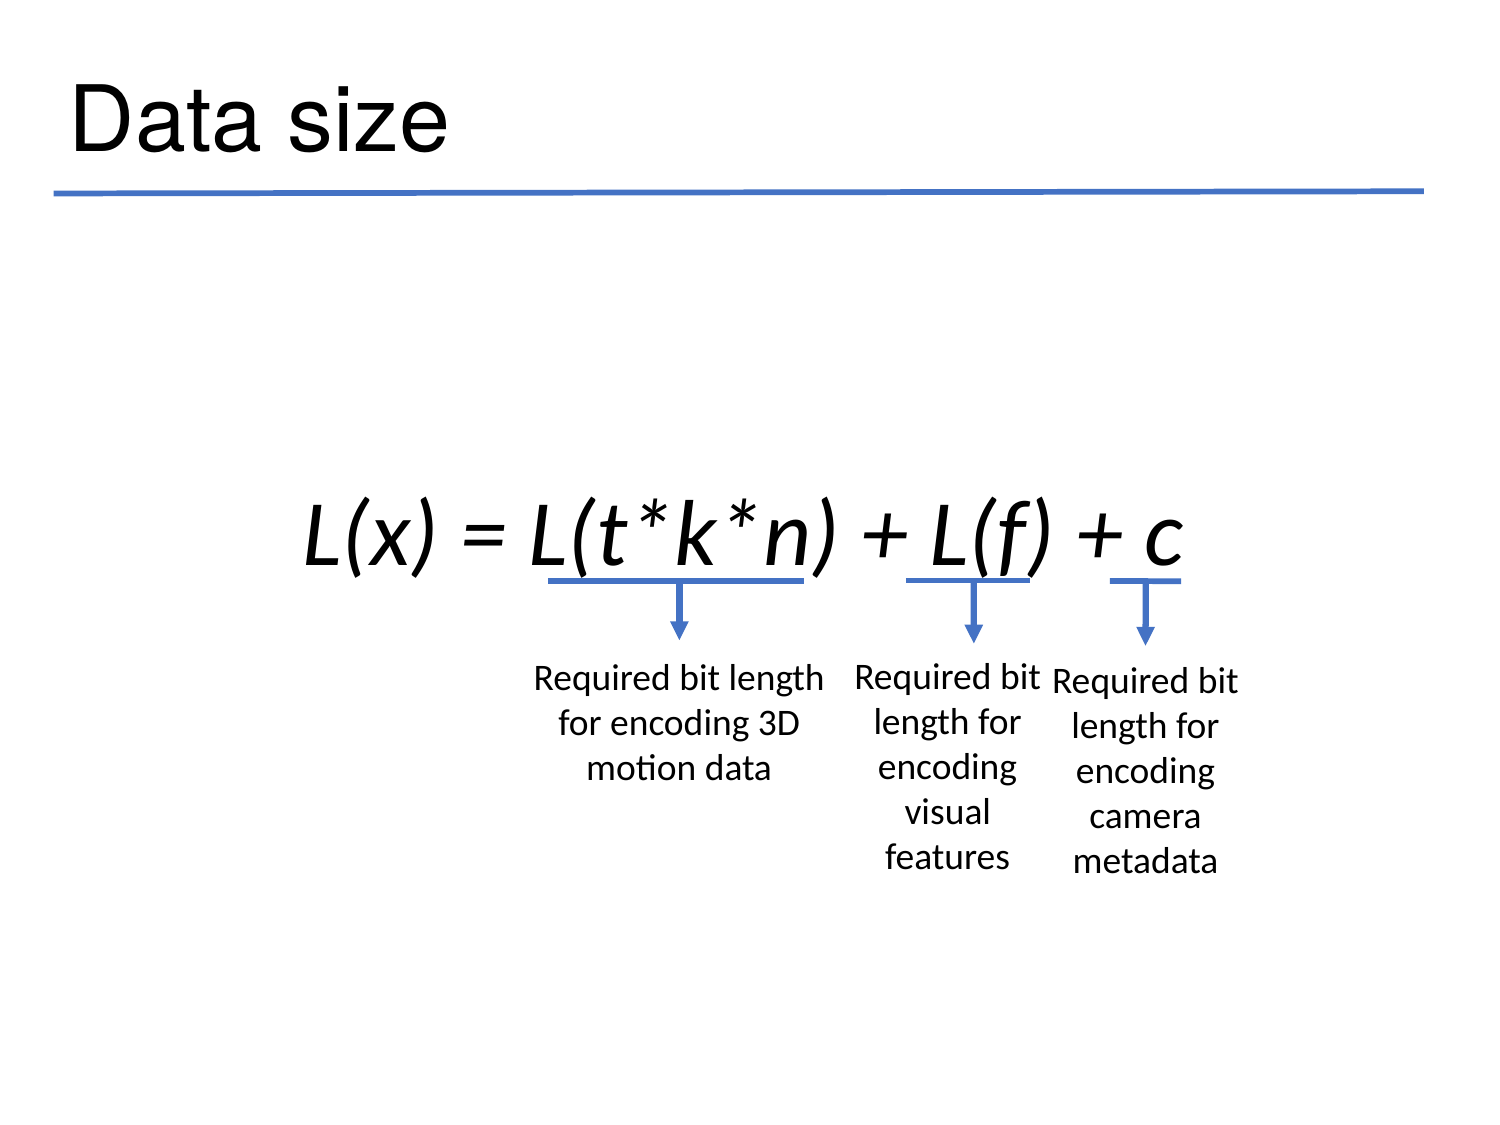

# Data size
                                     L(x) = L(t*k*n) + L(f) + c
Required bit length for encoding visual features
Required bit length for encoding 3D motion data
Required bit length for encoding camera metadata